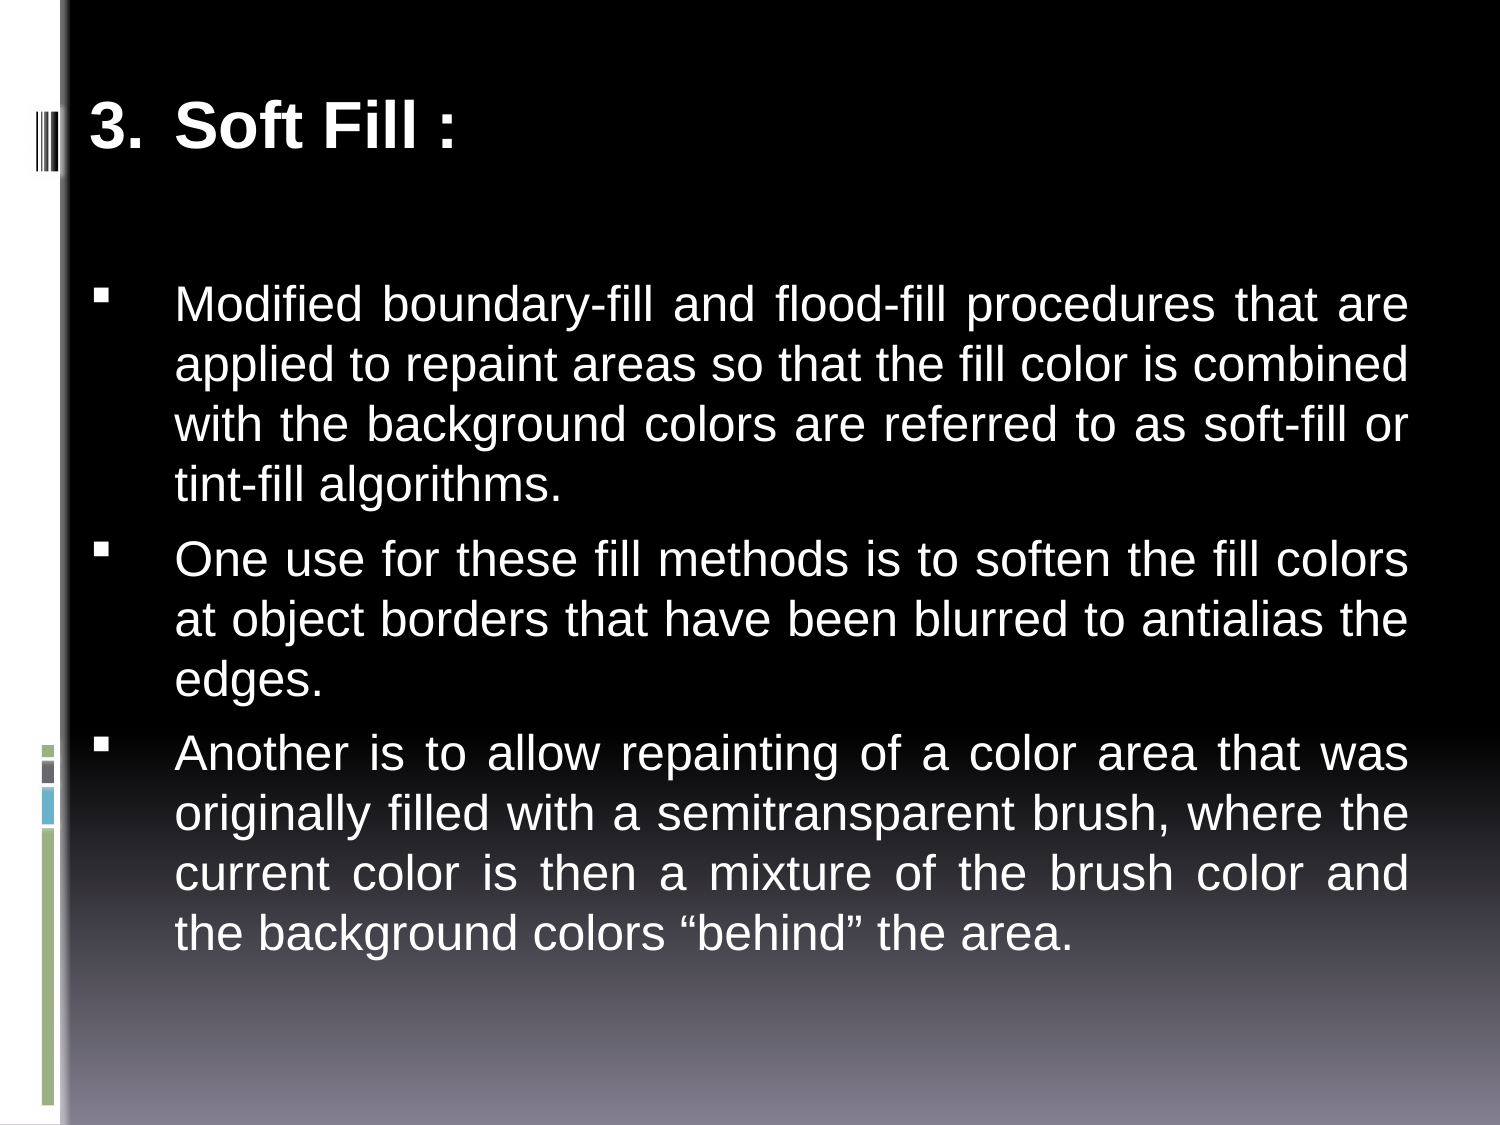

Soft Fill :

Modified boundary-fill and flood-fill procedures that are applied to repaint areas so that the fill color is combined with the background colors are referred to as soft-fill or tint-fill algorithms.
One use for these fill methods is to soften the fill colors at object borders that have been blurred to antialias the edges.
Another is to allow repainting of a color area that was originally filled with a semitransparent brush, where the current color is then a mixture of the brush color and the background colors “behind” the area.